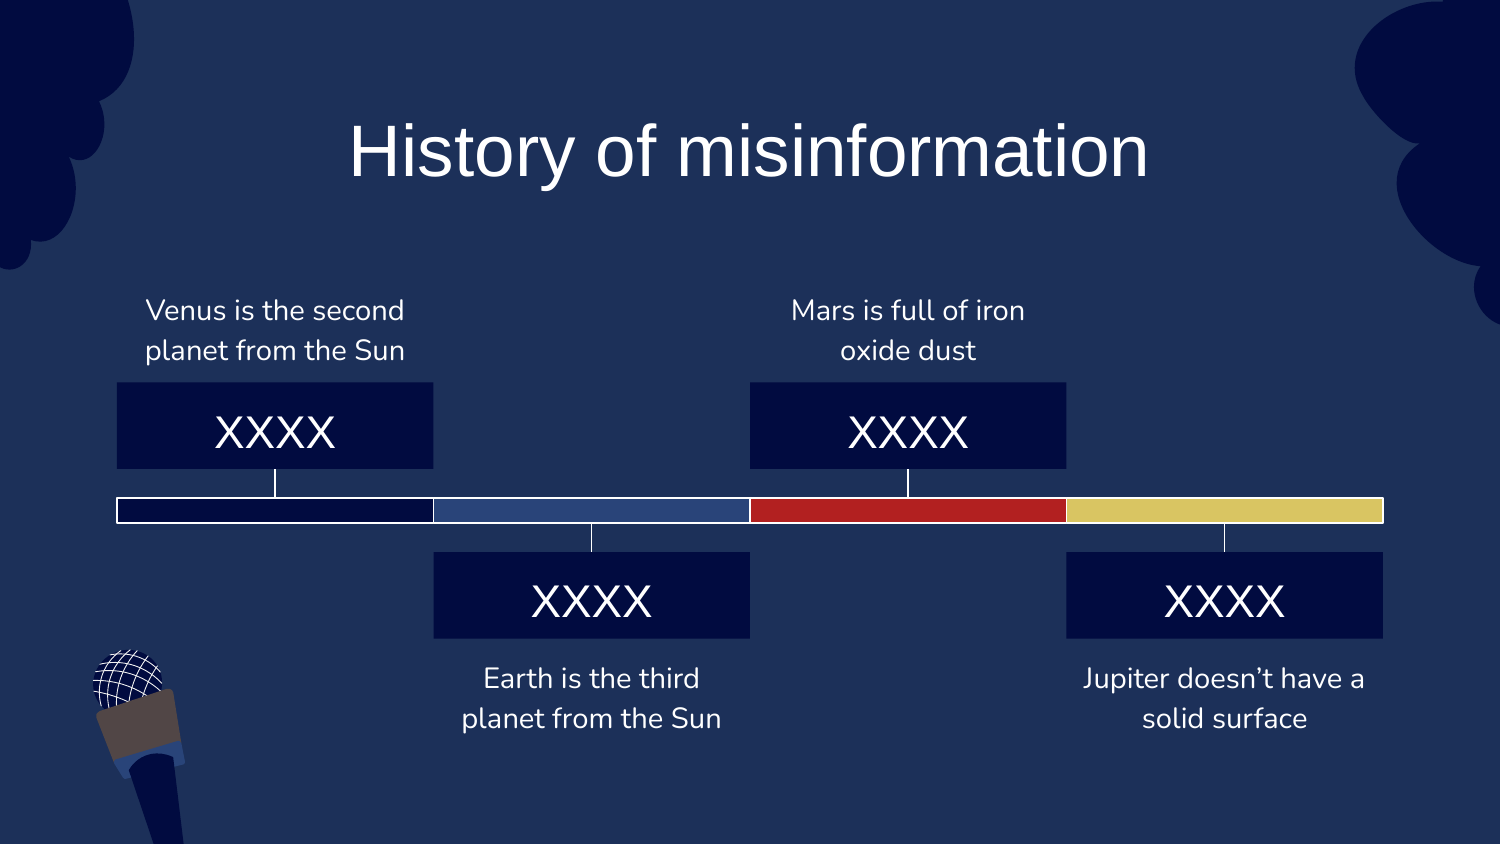

# History of misinformation
Venus is the second planet from the Sun
Mars is full of iron oxide dust
XXXX
XXXX

XXXX
XXXX
Earth is the third planet from the Sun
Jupiter doesn’t have a solid surface